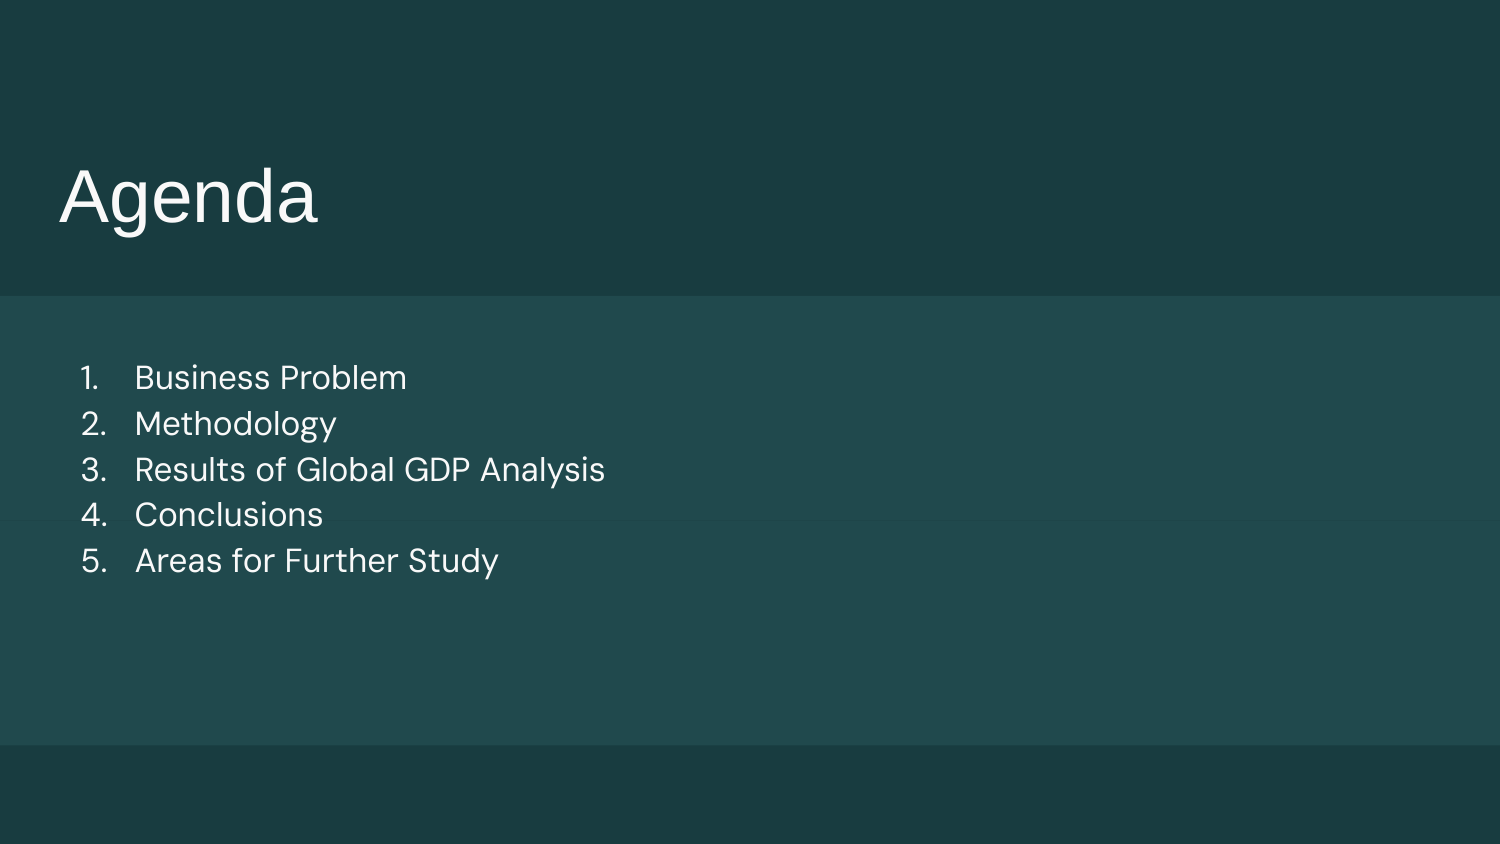

# Agenda

Business Problem
Methodology
Results of Global GDP Analysis
Conclusions
Areas for Further Study